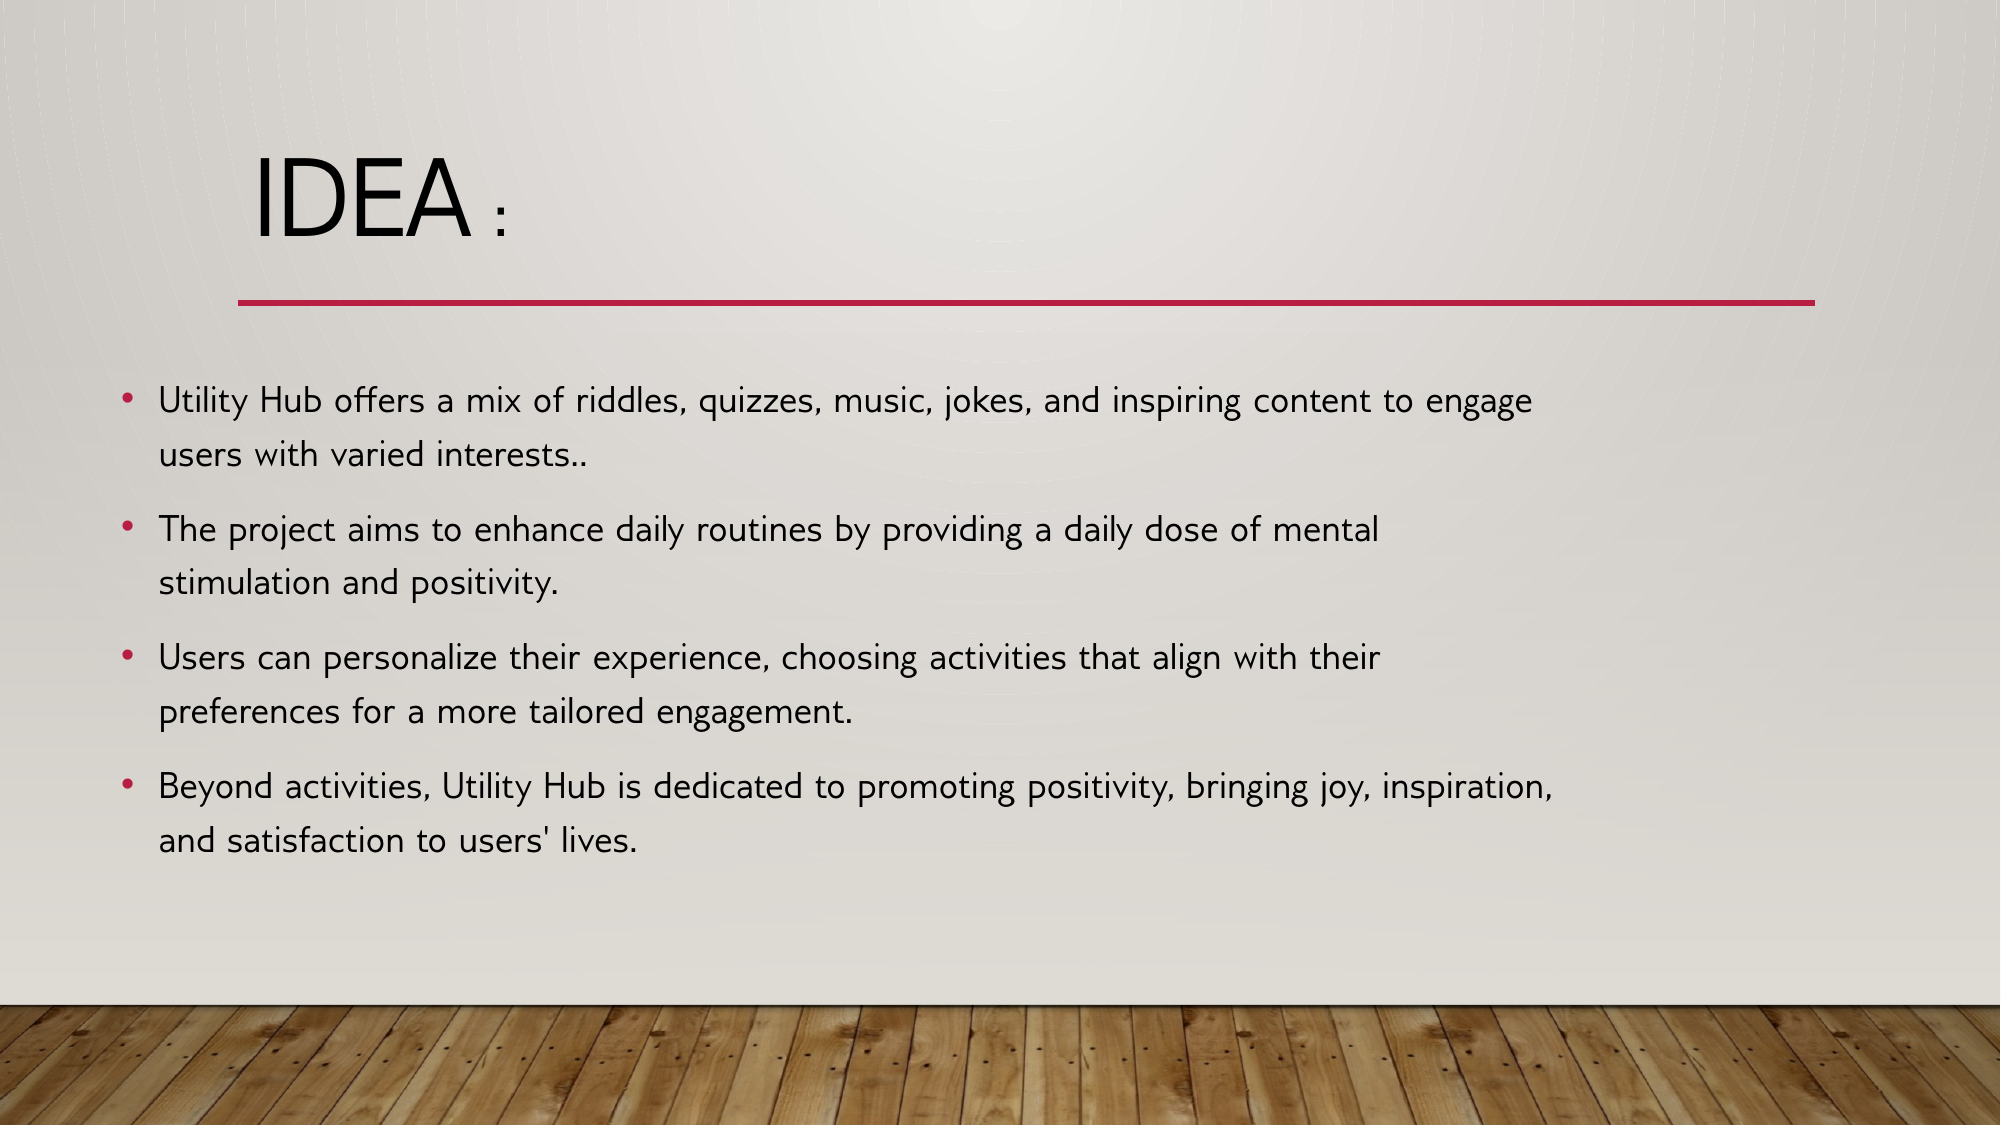

# IDEA :

Utility Hub offers a mix of riddles, quizzes, music, jokes, and inspiring content to engage users with varied interests..
The project aims to enhance daily routines by providing a daily dose of mental stimulation and positivity.
Users can personalize their experience, choosing activities that align with their preferences for a more tailored engagement.
Beyond activities, Utility Hub is dedicated to promoting positivity, bringing joy, inspiration, and satisfaction to users' lives.